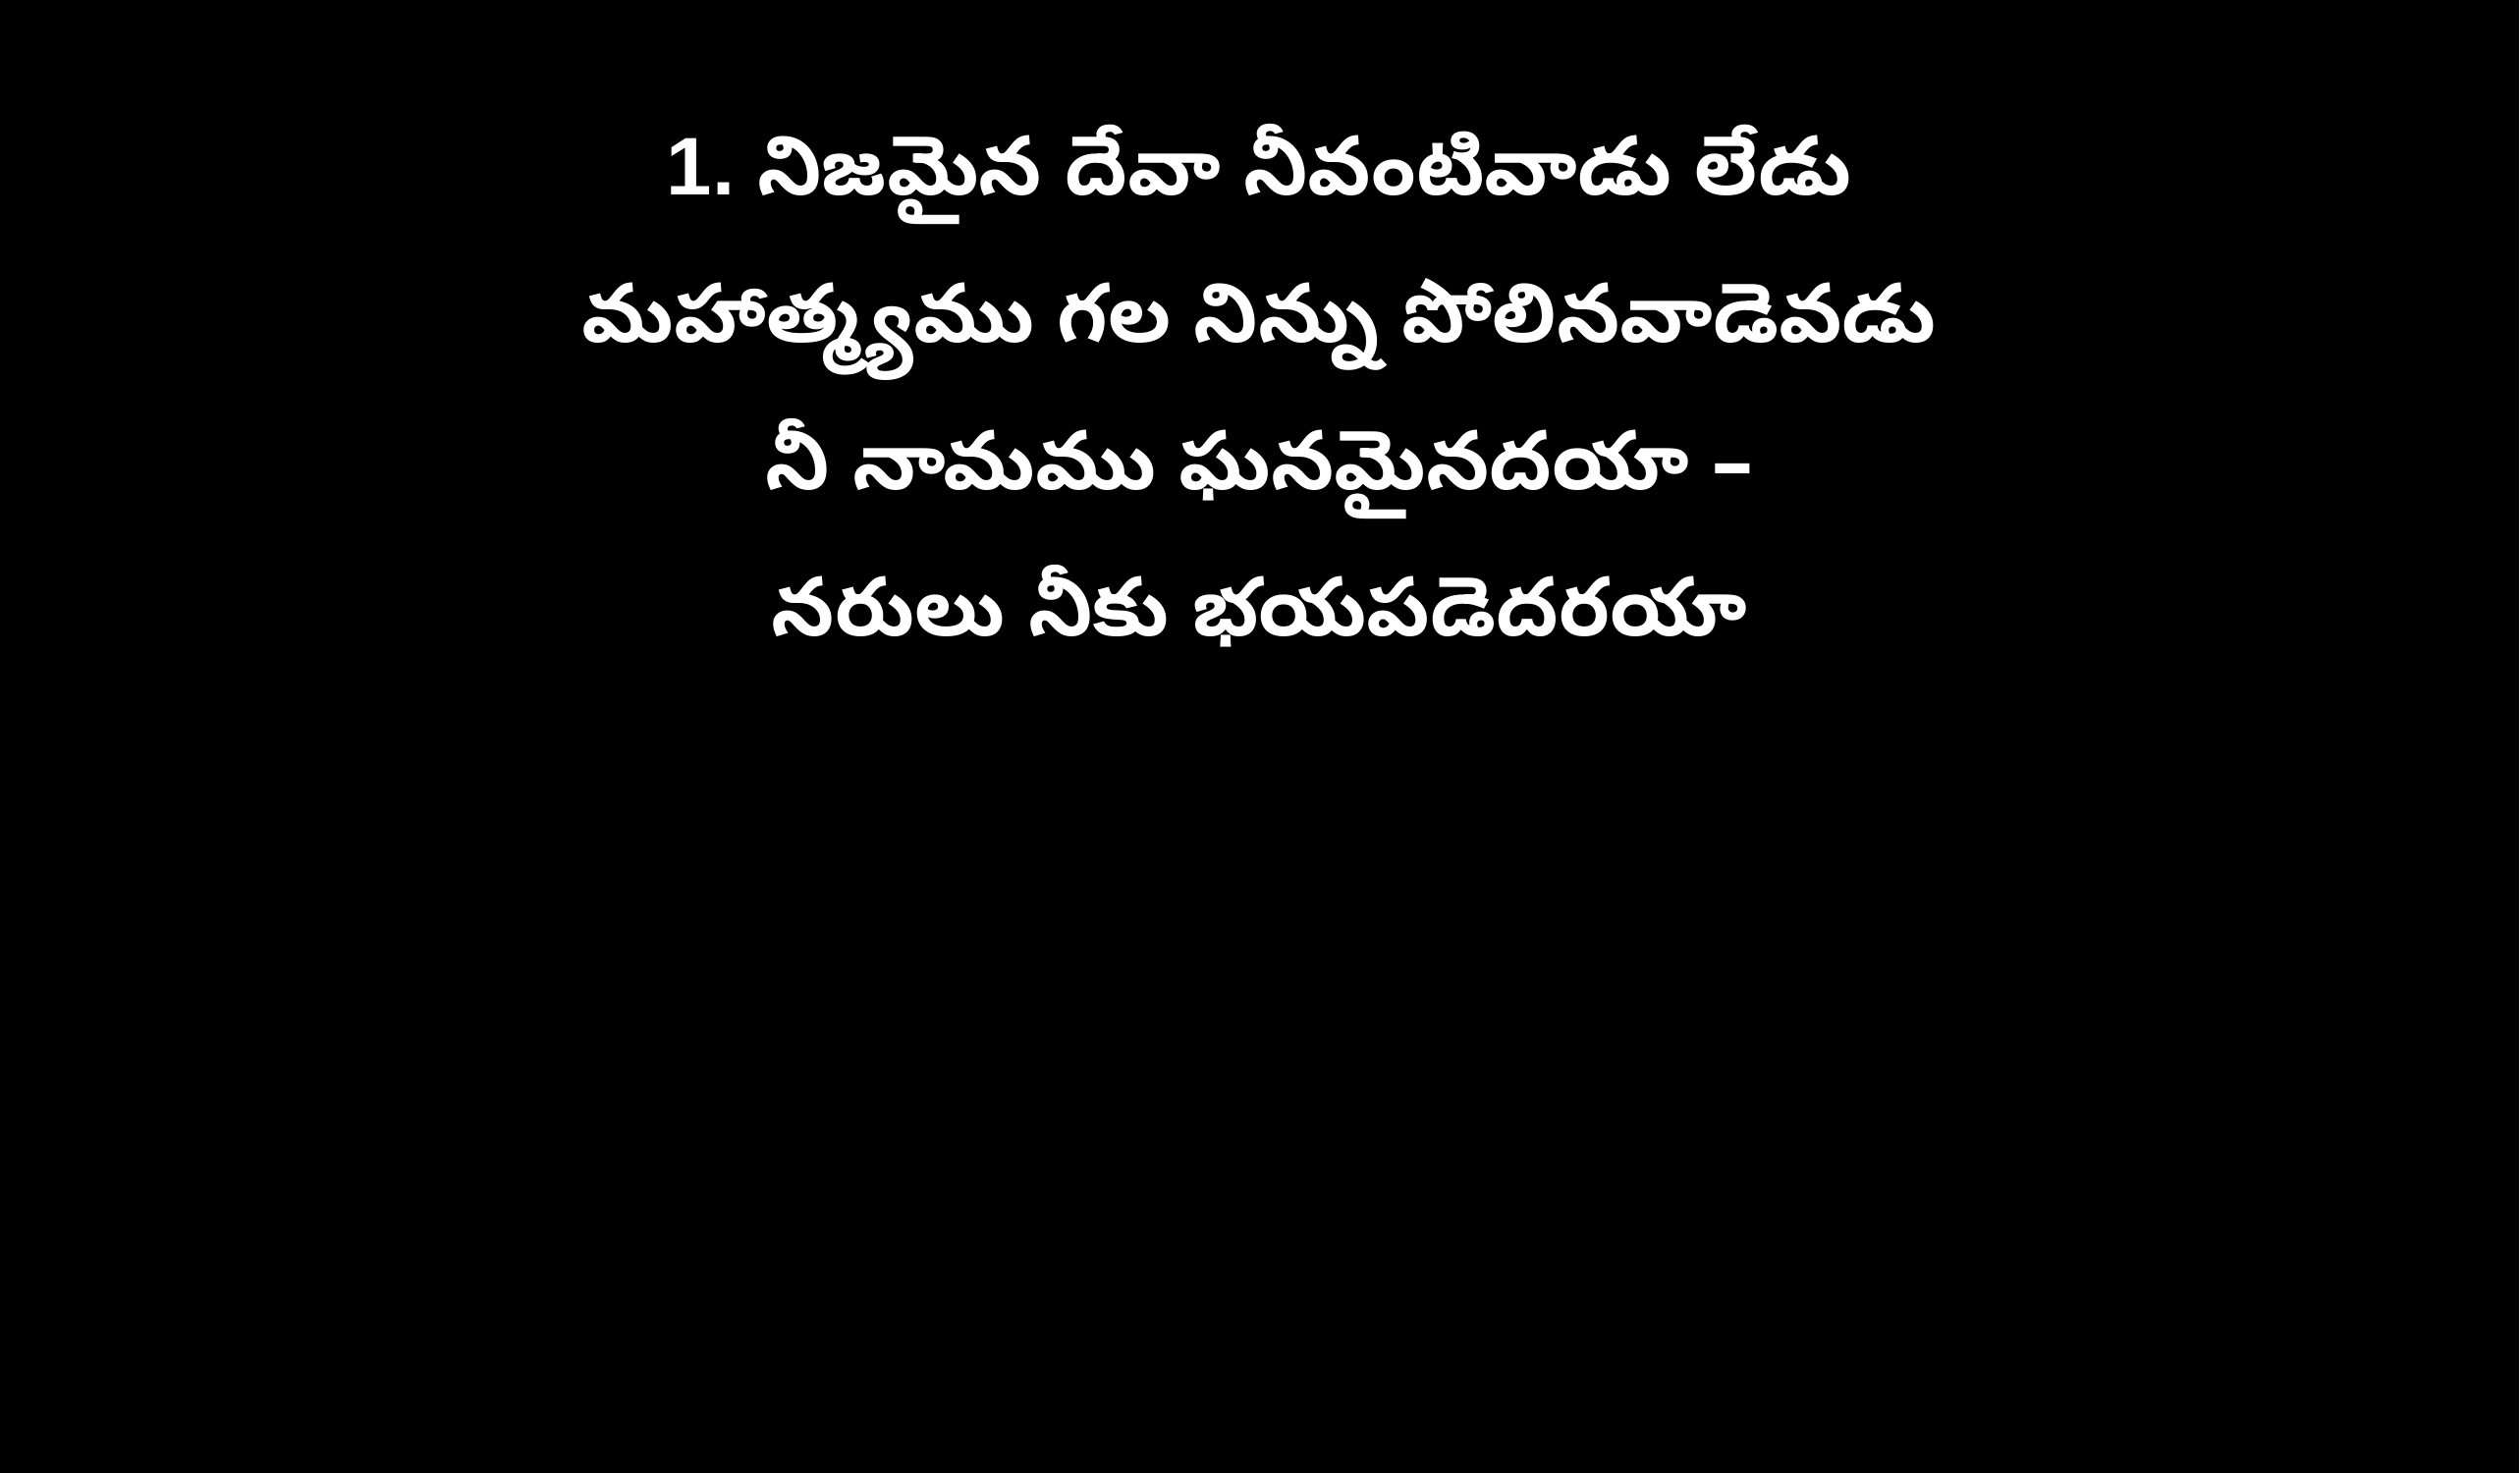

1. నిజమైన దేవా నీవంటివాడు లేడు
మహాత్మ్యము గల నిన్ను పోలినవాడెవడు
నీ నామము ఘనమైనదయా –
నరులు నీకు భయపడెదరయా